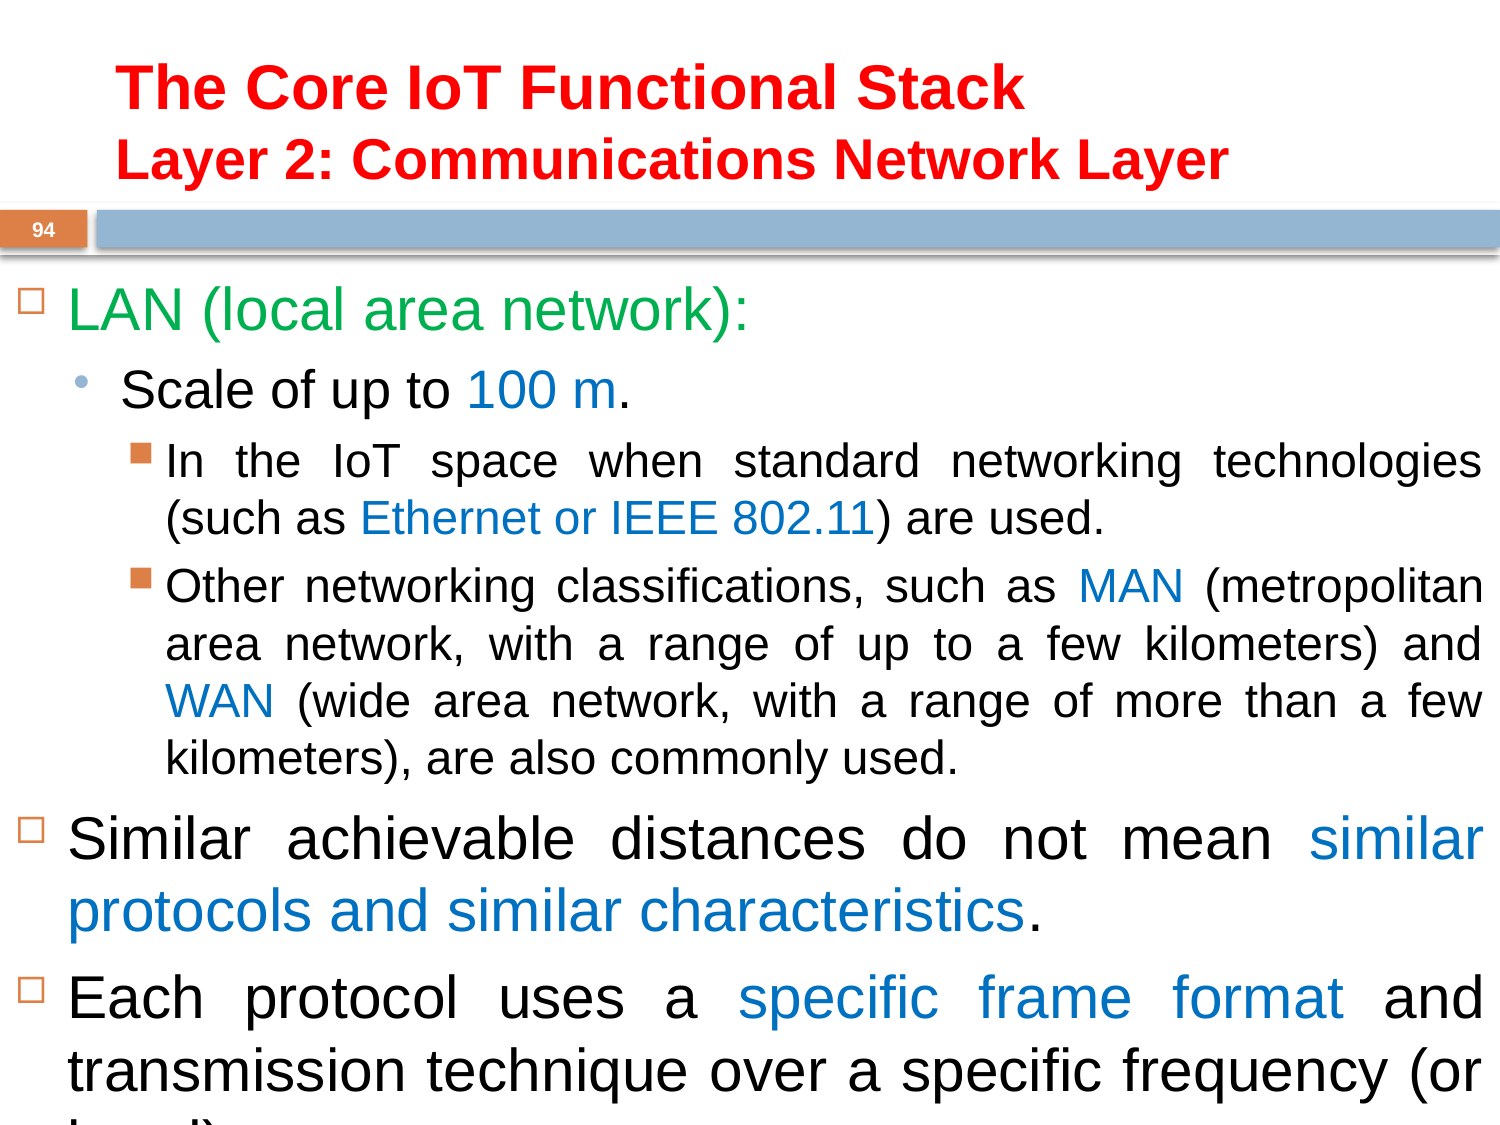

# The Core IoT Functional Stack Layer 2: Communications Network Layer
94
LAN (local area network):
Scale of up to 100 m.
In the IoT space when standard networking technologies (such as Ethernet or IEEE 802.11) are used.
Other networking classifications, such as MAN (metropolitan area network, with a range of up to a few kilometers) and WAN (wide area network, with a range of more than a few kilometers), are also commonly used.
Similar achievable distances do not mean similar protocols and similar characteristics.
Each protocol uses a specific frame format and transmission technique over a specific frequency (or band).